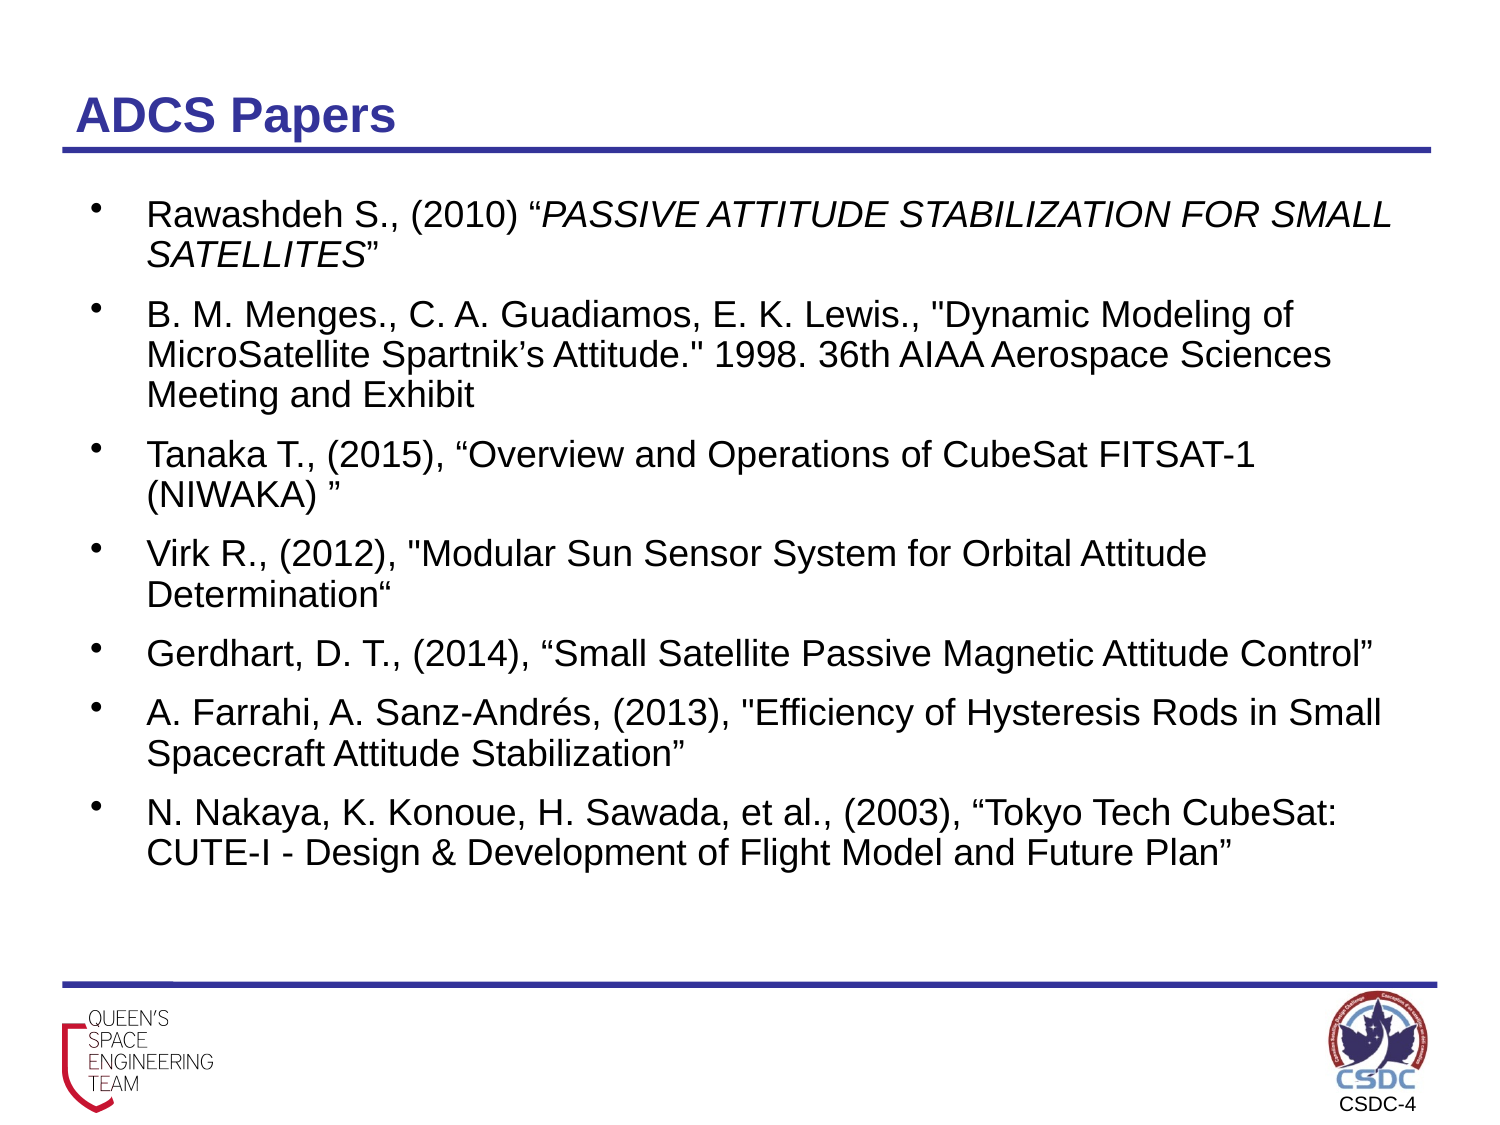

# ADCS Papers
Rawashdeh S., (2010) “PASSIVE ATTITUDE STABILIZATION FOR SMALL SATELLITES”
B. M. Menges., C. A. Guadiamos, E. K. Lewis., "Dynamic Modeling of MicroSatellite Spartnik’s Attitude." 1998. 36th AIAA Aerospace Sciences Meeting and Exhibit
Tanaka T., (2015), “Overview and Operations of CubeSat FITSAT-1 (NIWAKA) ”
Virk R., (2012), "Modular Sun Sensor System for Orbital Attitude Determination“
Gerdhart, D. T., (2014), “Small Satellite Passive Magnetic Attitude Control”
A. Farrahi, A. Sanz-Andrés, (2013), "Efficiency of Hysteresis Rods in Small Spacecraft Attitude Stabilization”
N. Nakaya, K. Konoue, H. Sawada, et al., (2003), “Tokyo Tech CubeSat: CUTE-I - Design & Development of Flight Model and Future Plan”